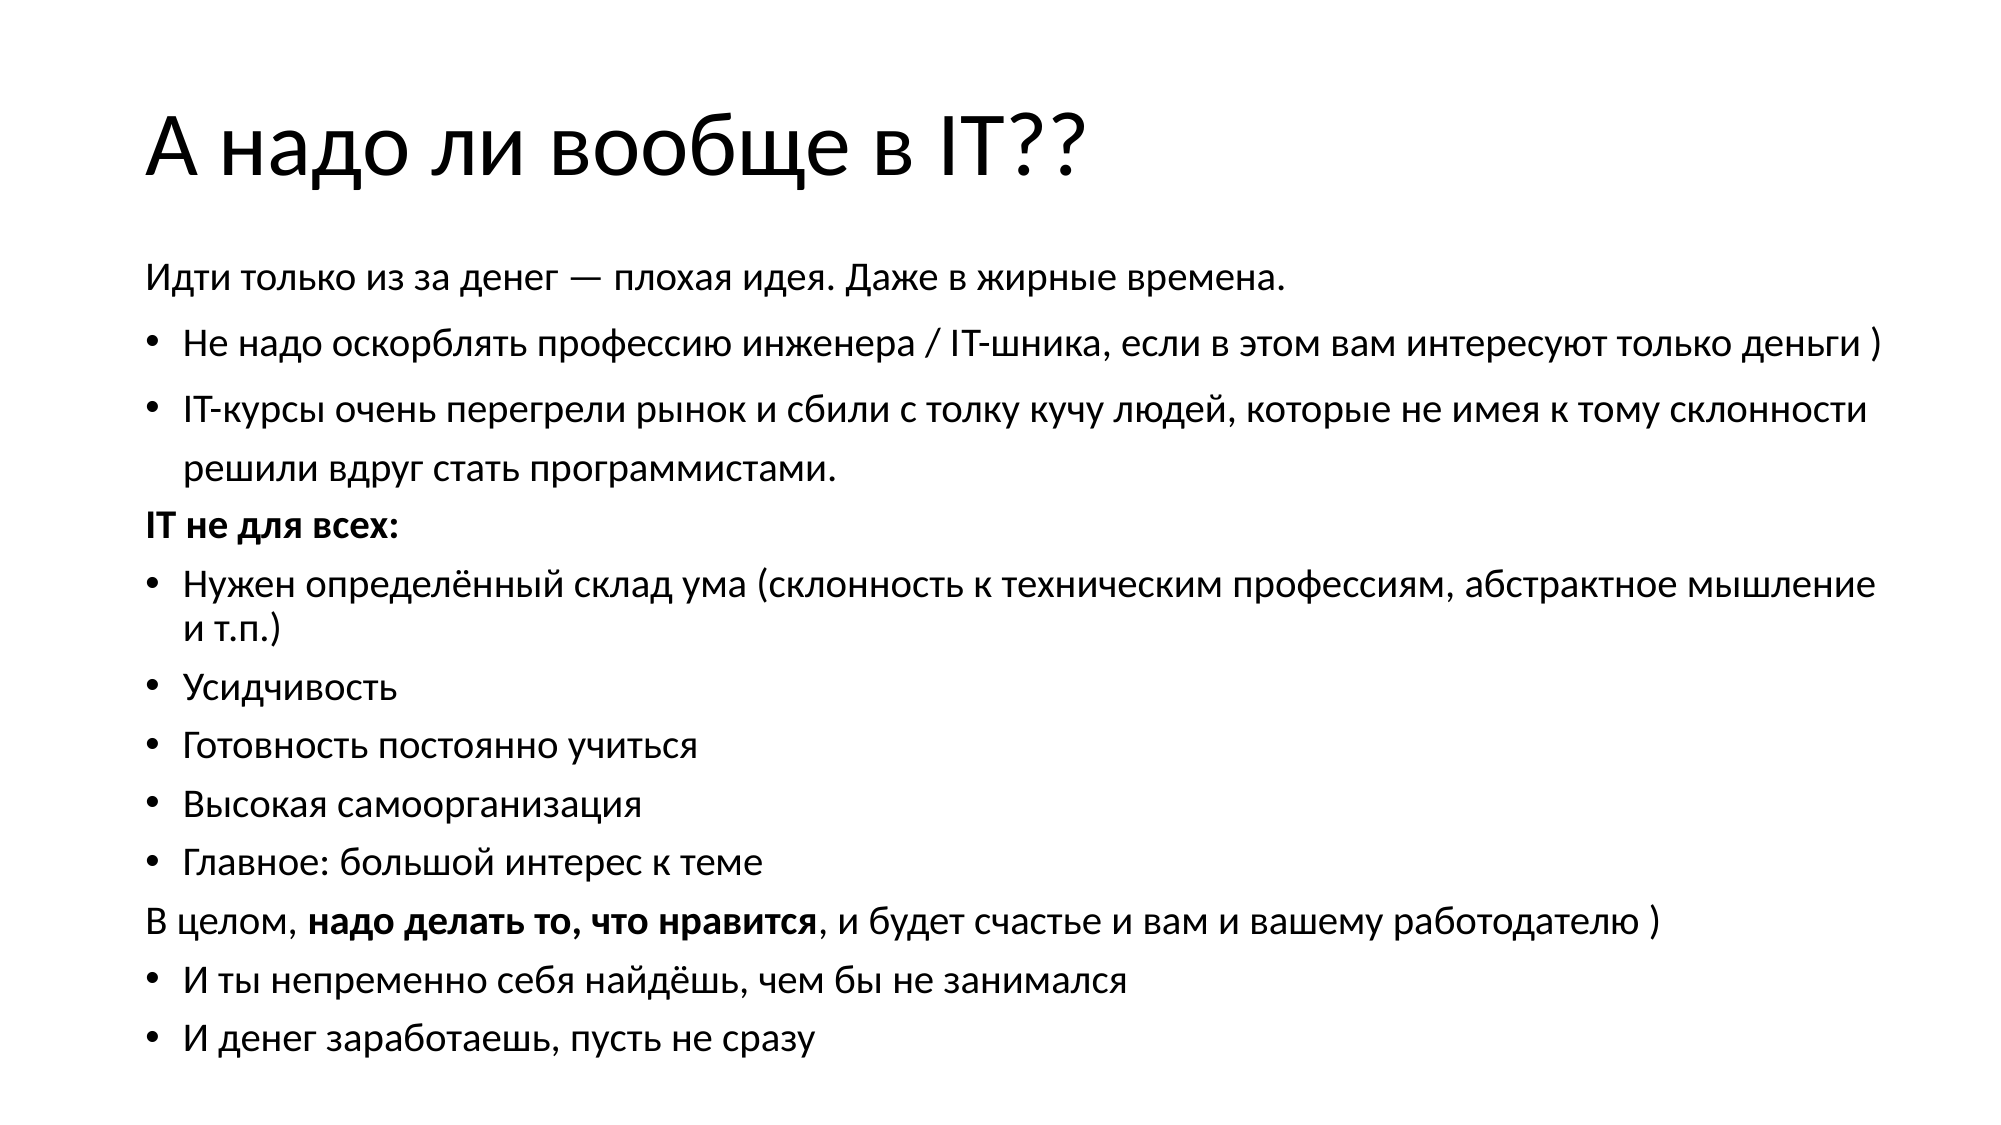

# А надо ли вообще в IT??
Идти только из за денег — плохая идея. Даже в жирные времена.
Не надо оскорблять профессию инженера / IT-шника, если в этом вам интересуют только деньги )
IT-курсы очень перегрели рынок и сбили с толку кучу людей, которые не имея к тому склонности решили вдруг стать программистами.
IT не для всех:
Нужен определённый склад ума (склонность к техническим профессиям, абстрактное мышление и т.п.)
Усидчивость
Готовность постоянно учиться
Высокая самоорганизация
Главное: большой интерес к теме
В целом, надо делать то, что нравится, и будет счастье и вам и вашему работодателю )
И ты непременно себя найдёшь, чем бы не занимался
И денег заработаешь, пусть не сразу